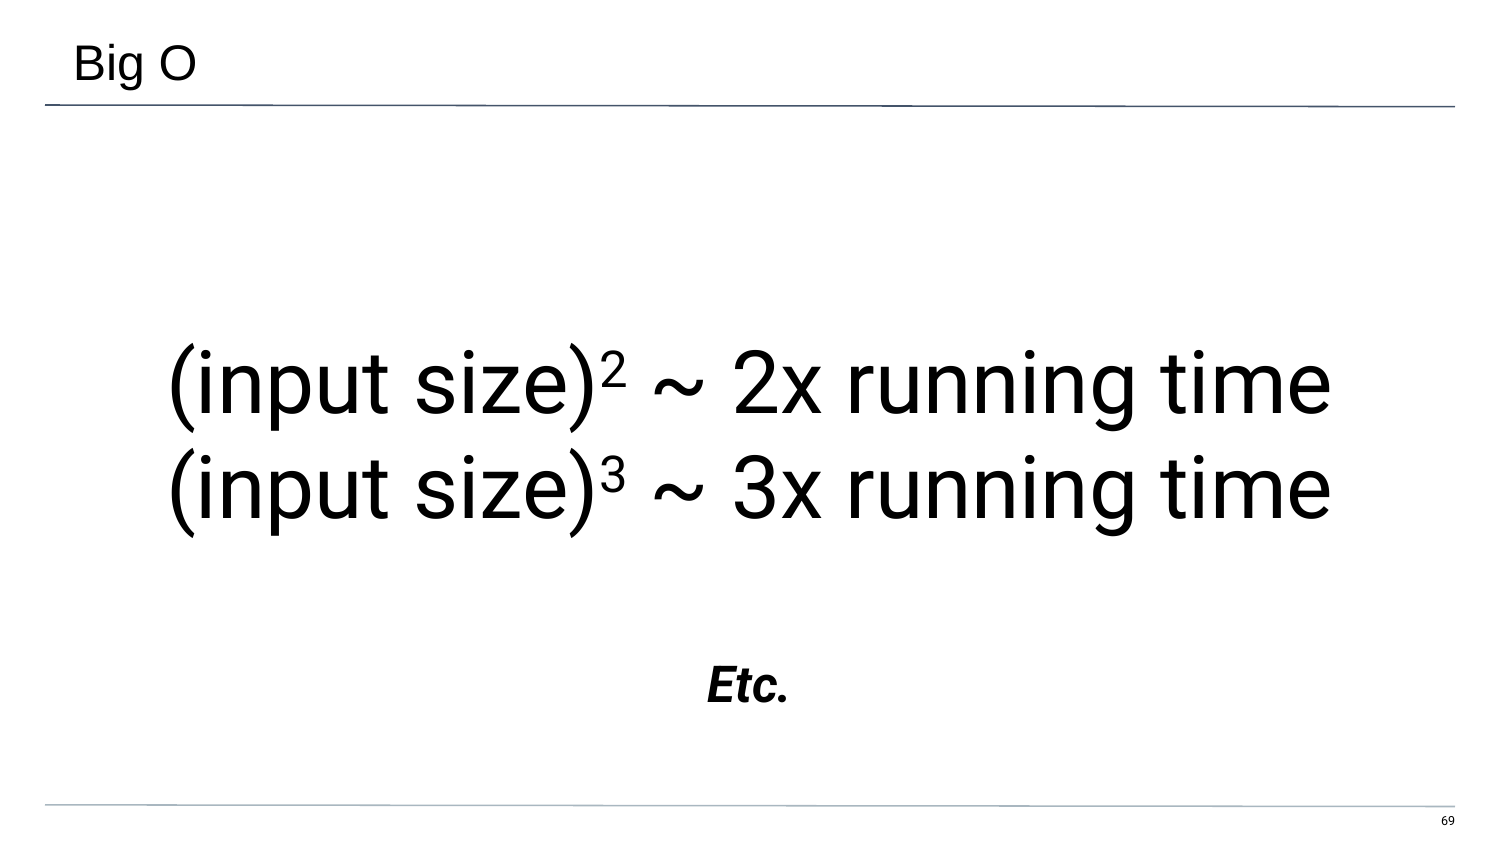

# Big O

(input size)2 ~ 2x running time
(input size)3 ~ 3x running time

Etc.